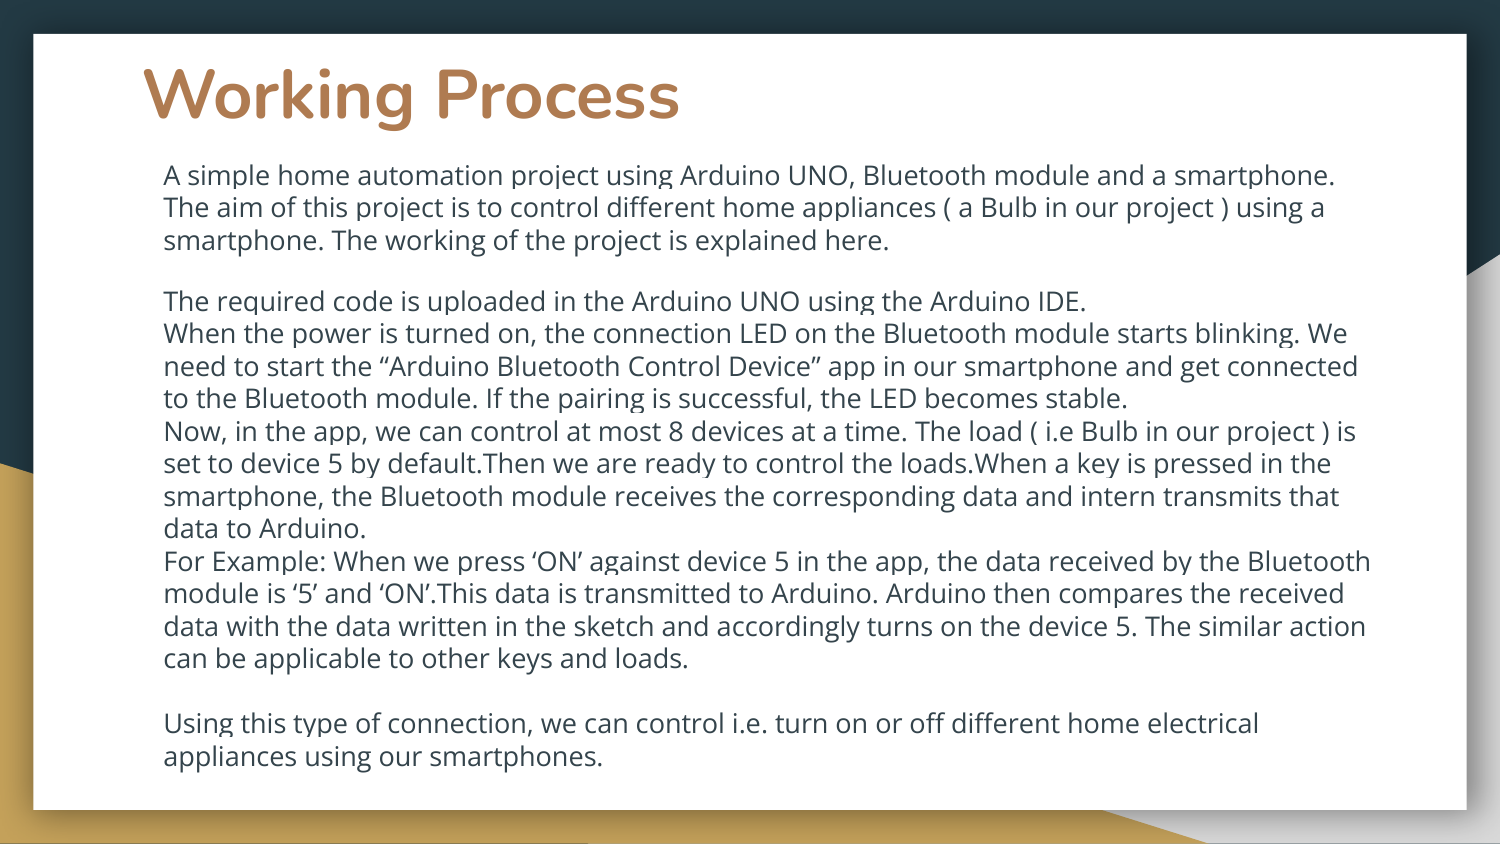

# Working Process
A simple home automation project using Arduino UNO, Bluetooth module and a smartphone. The aim of this project is to control different home appliances ( a Bulb in our project ) using a smartphone. The working of the project is explained here.

The required code is uploaded in the Arduino UNO using the Arduino IDE.
When the power is turned on, the connection LED on the Bluetooth module starts blinking. We need to start the “Arduino Bluetooth Control Device” app in our smartphone and get connected to the Bluetooth module. If the pairing is successful, the LED becomes stable.
Now, in the app, we can control at most 8 devices at a time. The load ( i.e Bulb in our project ) is set to device 5 by default.Then we are ready to control the loads.When a key is pressed in the smartphone, the Bluetooth module receives the corresponding data and intern transmits that data to Arduino.
For Example: When we press ‘ON’ against device 5 in the app, the data received by the Bluetooth module is ‘5’ and ‘ON’.This data is transmitted to Arduino. Arduino then compares the received data with the data written in the sketch and accordingly turns on the device 5. The similar action can be applicable to other keys and loads.

Using this type of connection, we can control i.e. turn on or off different home electrical appliances using our smartphones.